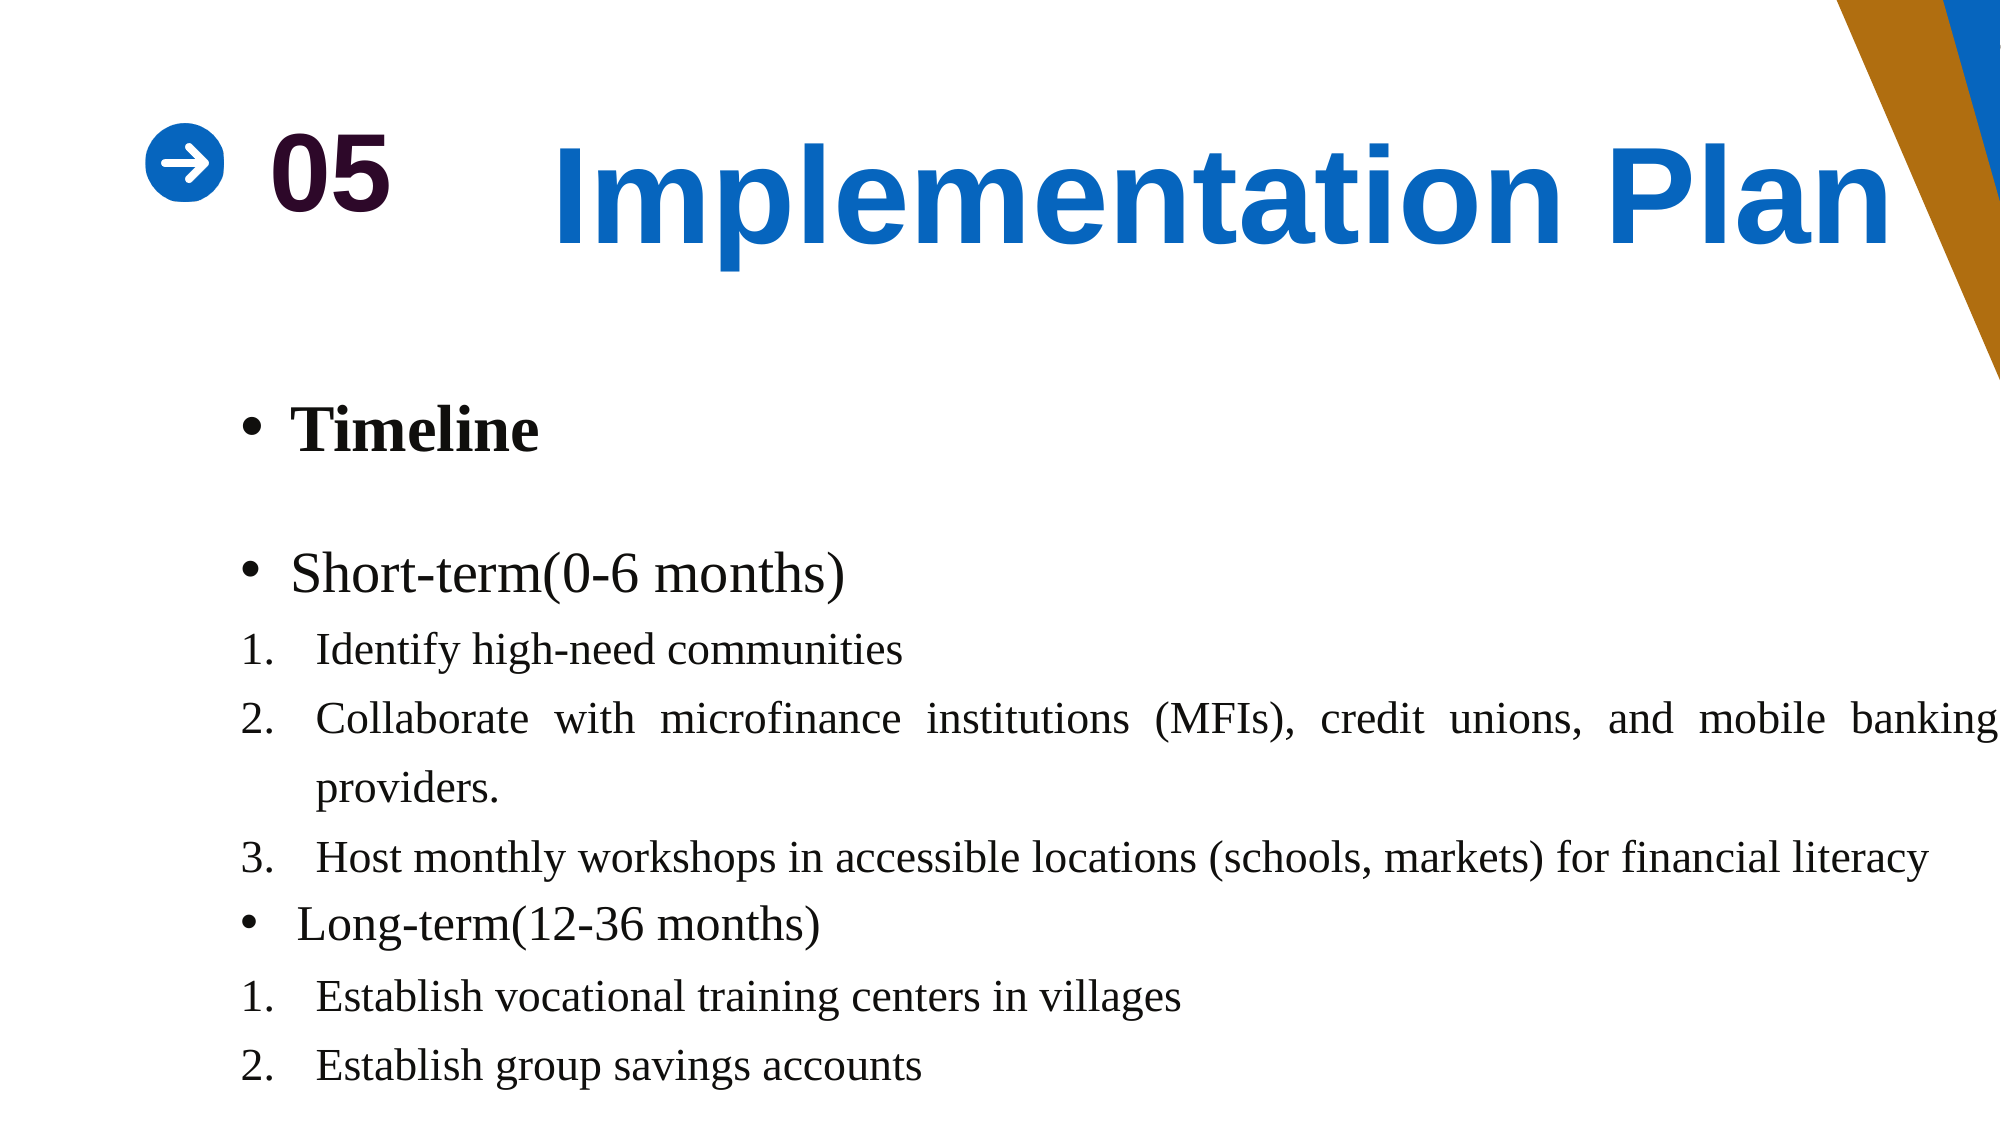

Implementation Plan
05

Timeline

Short-term(0-6 months)
Identify high-need communities
Collaborate with microfinance institutions (MFIs), credit unions, and mobile banking providers.
Host monthly workshops in accessible locations (schools, markets) for financial literacy
Long-term(12-36 months)
Establish vocational training centers in villages
Establish group savings accounts